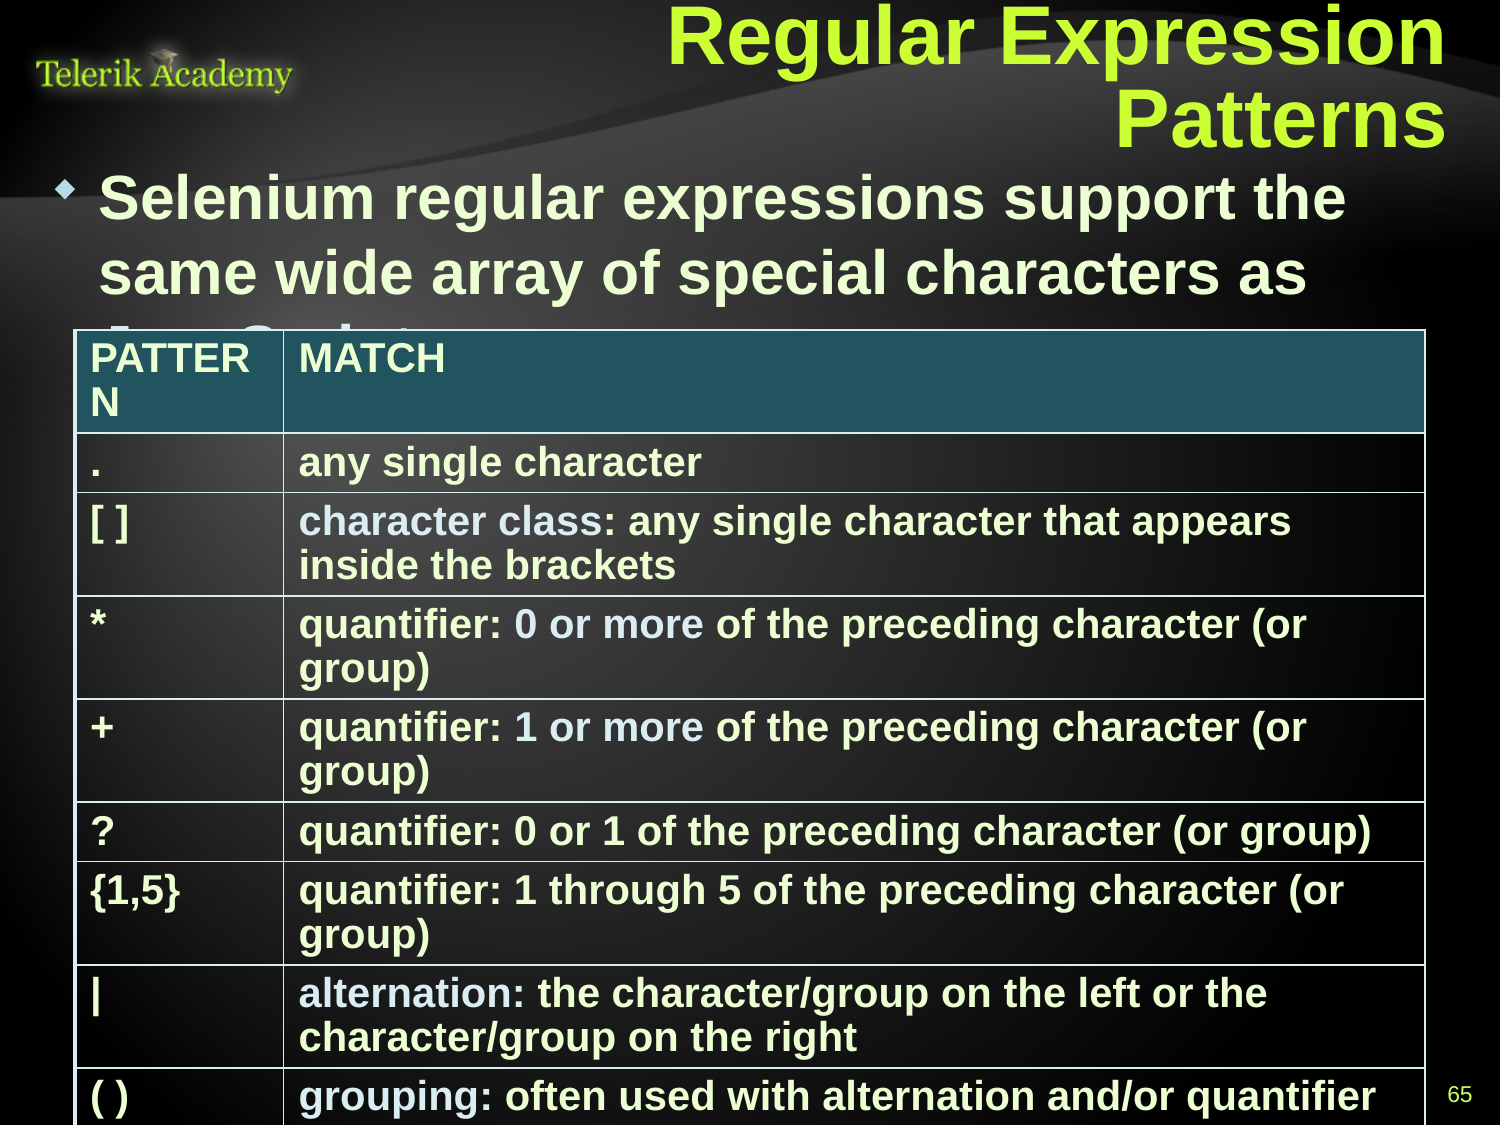

# Regular Expression Patterns
Selenium regular expressions support the same wide array of special characters as JavaScript :
| PATTERN | MATCH |
| --- | --- |
| . | any single character |
| [ ] | character class: any single character that appears inside the brackets |
| \* | quantifier: 0 or more of the preceding character (or group) |
| + | quantifier: 1 or more of the preceding character (or group) |
| ? | quantifier: 0 or 1 of the preceding character (or group) |
| {1,5} | quantifier: 1 through 5 of the preceding character (or group) |
| | | alternation: the character/group on the left or the character/group on the right |
| ( ) | grouping: often used with alternation and/or quantifier |
|  | Etc., … |
65